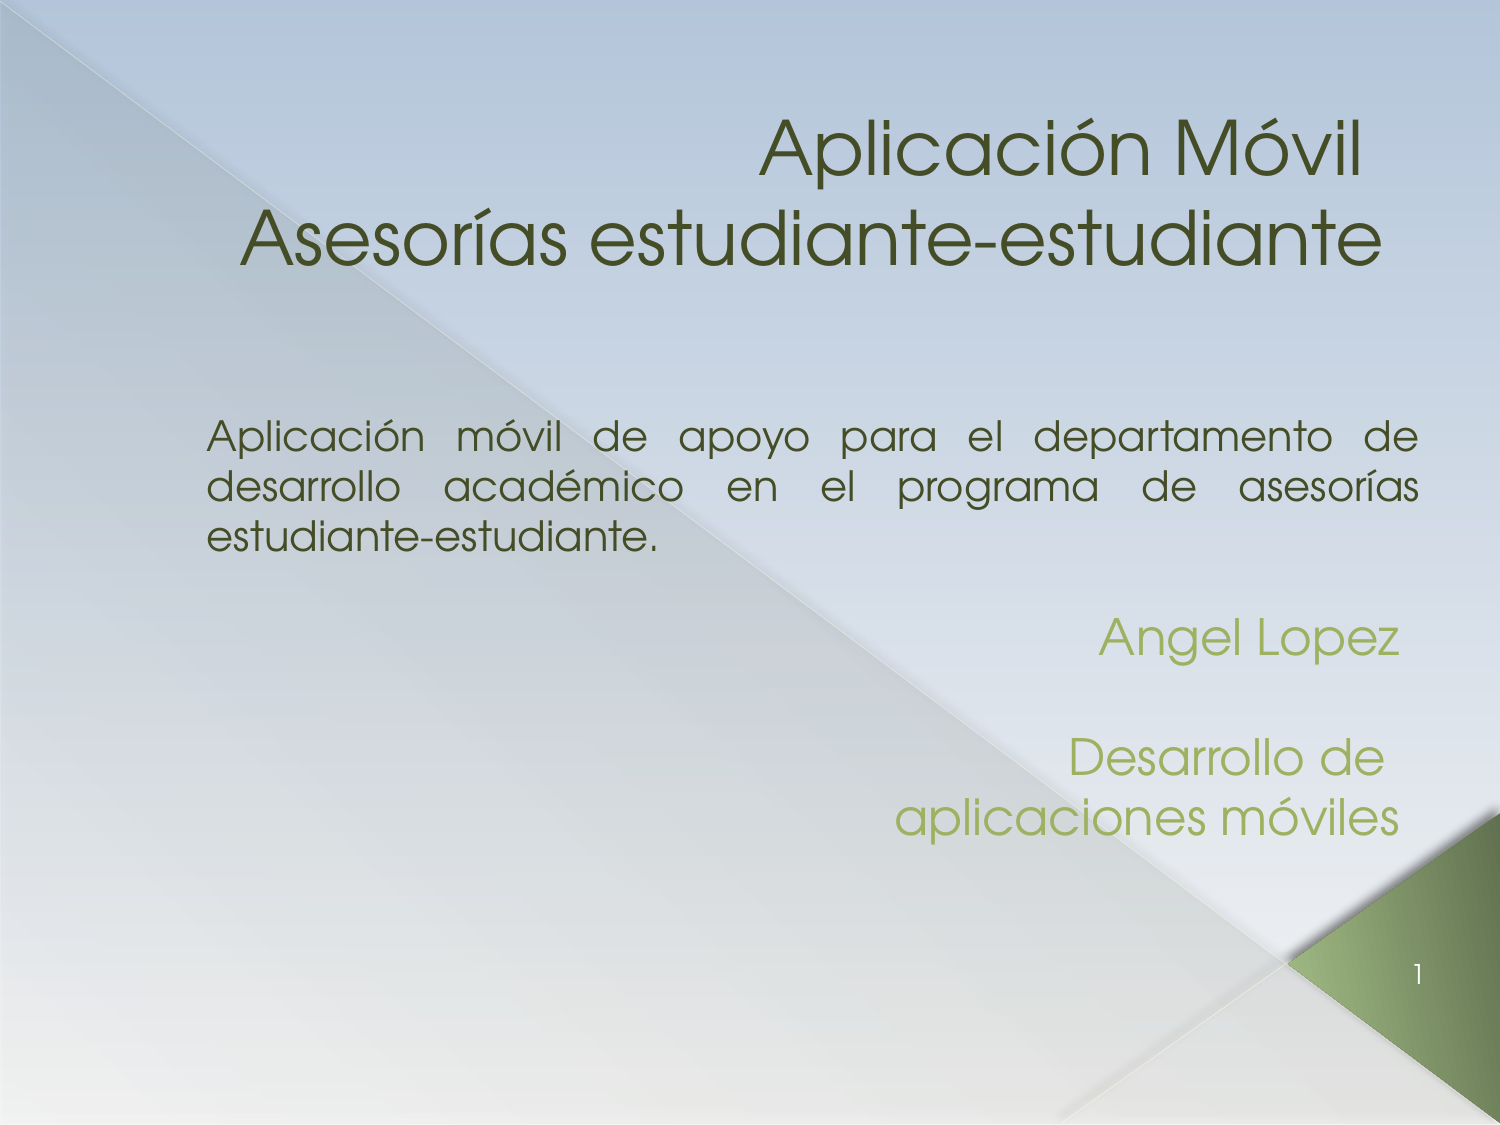

# Aplicación Móvil Asesorías estudiante-estudiante
Aplicación móvil de apoyo para el departamento de desarrollo académico en el programa de asesorías estudiante-estudiante.
Angel Lopez

Desarrollo de
aplicaciones móviles
1